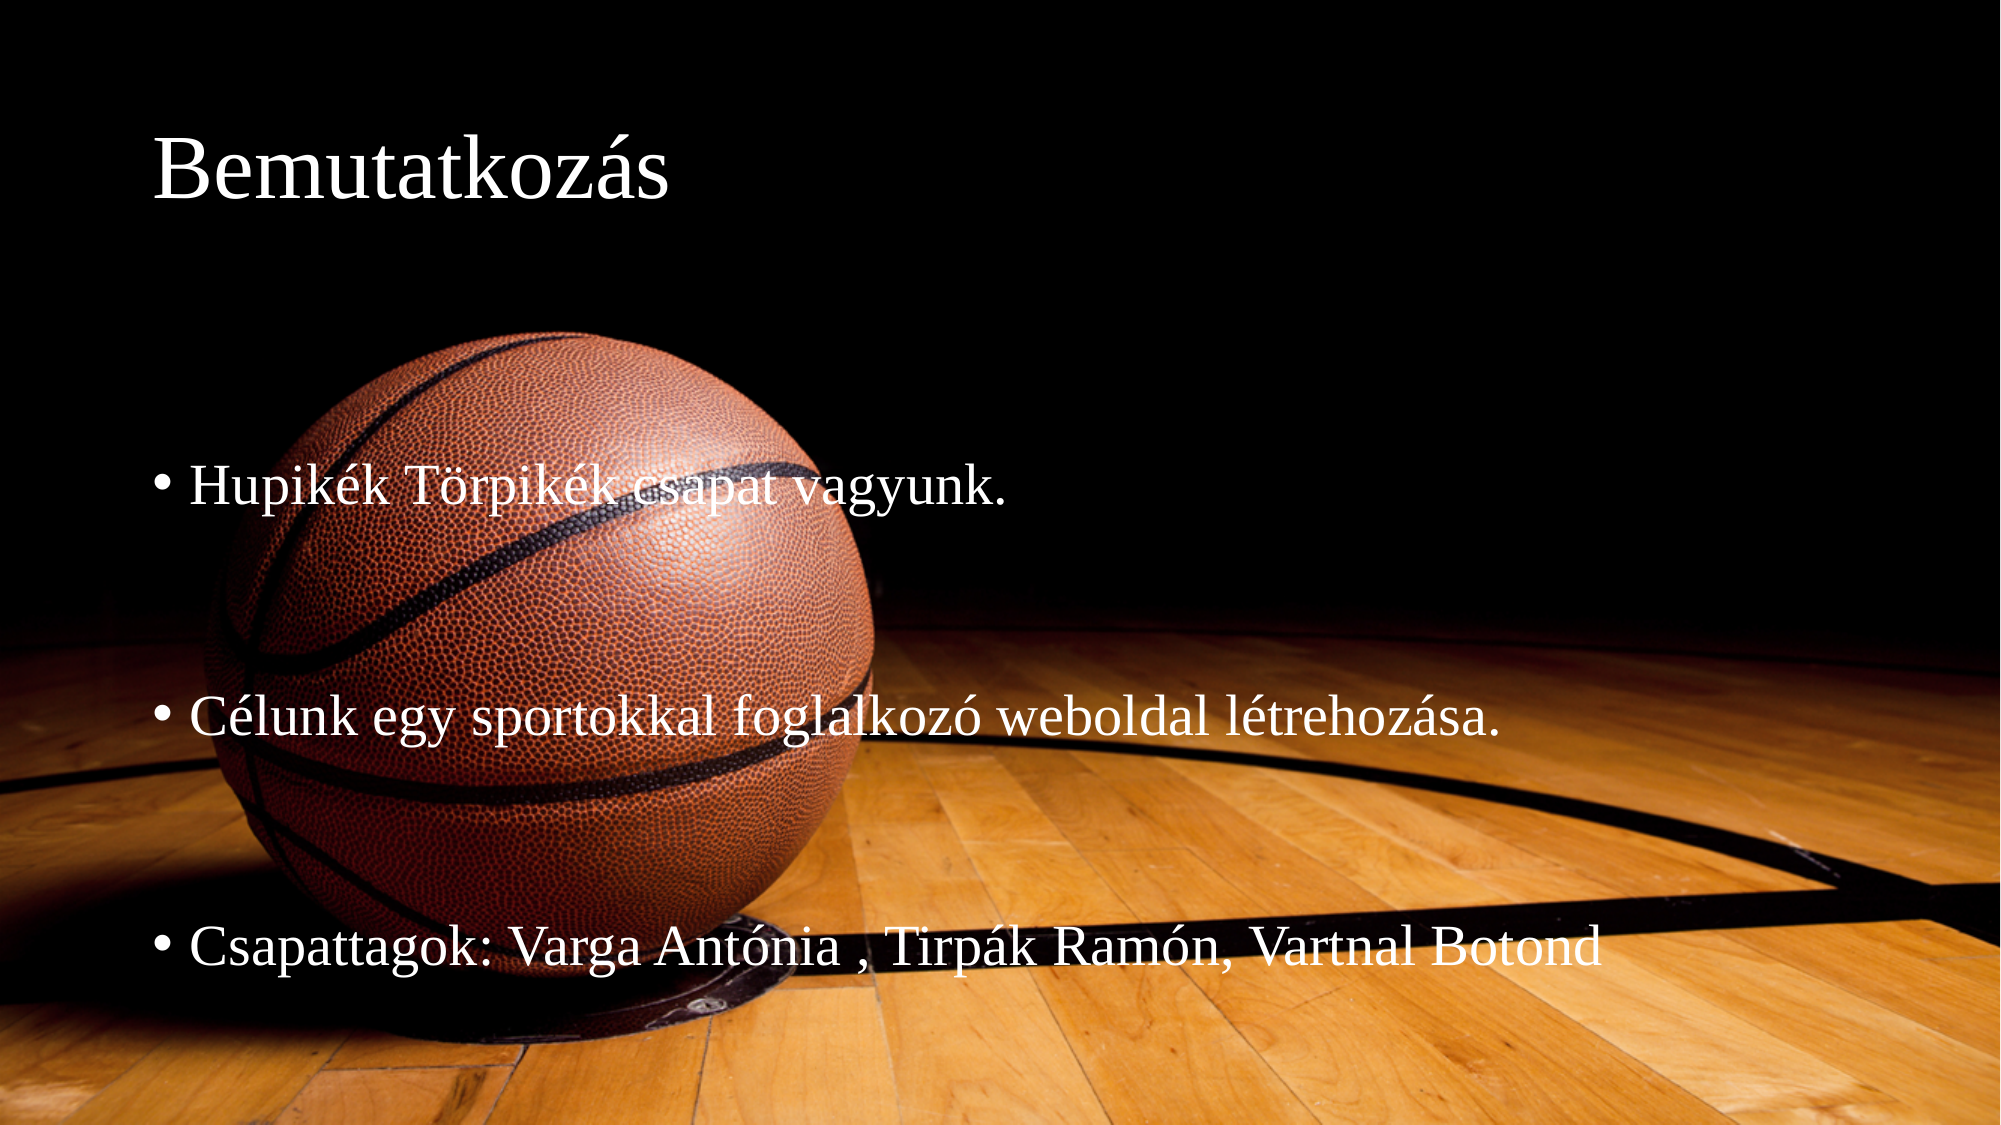

# Bemutatkozás
Hupikék Törpikék csapat vagyunk.
Célunk egy sportokkal foglalkozó weboldal létrehozása.
Csapattagok: Varga Antónia , Tirpák Ramón, Vartnal Botond